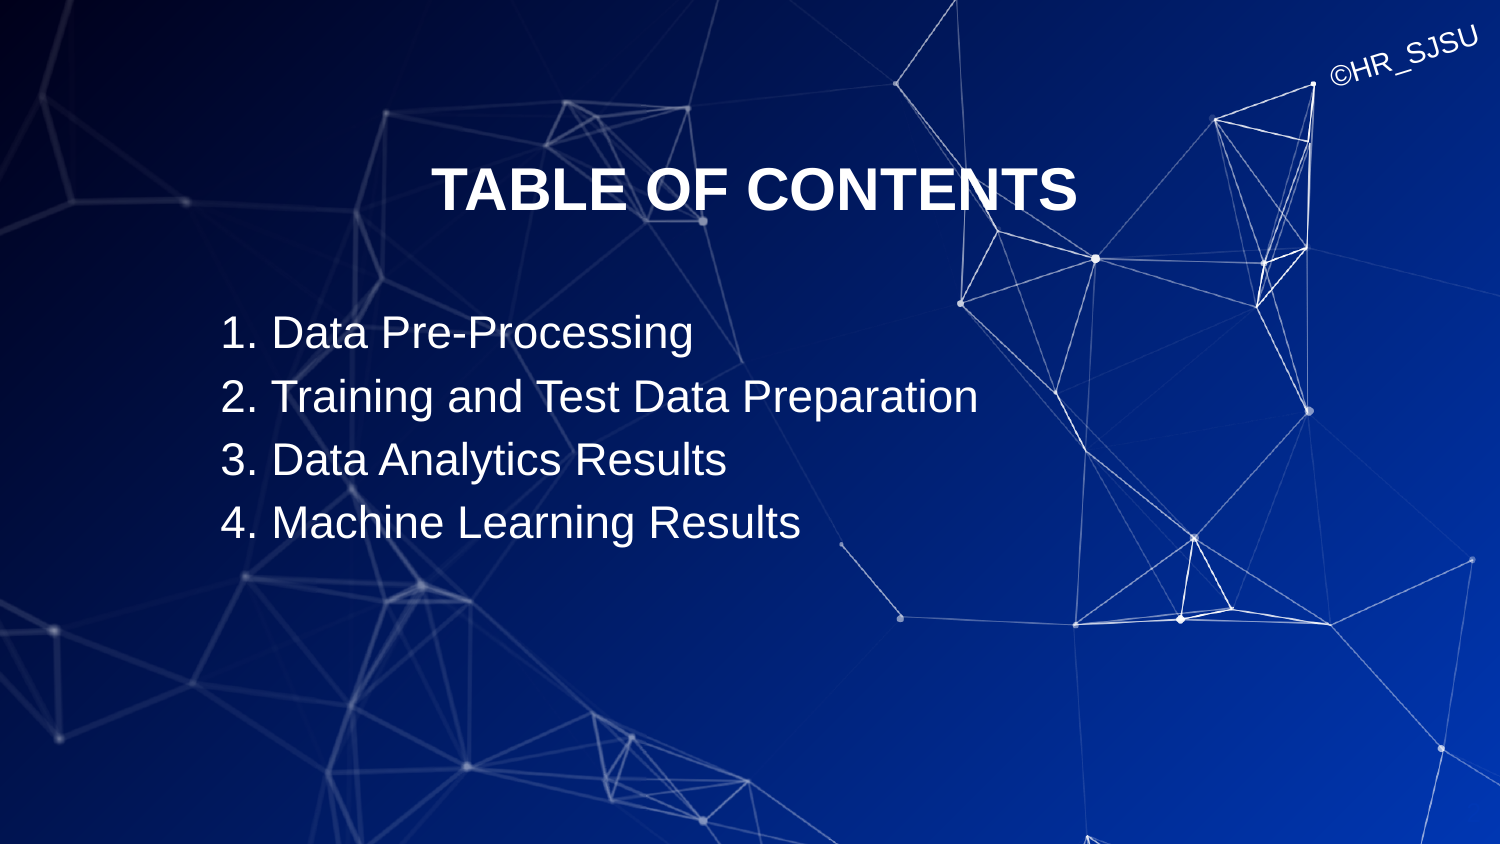

# TABLE OF CONTENTS
1. Data Pre-Processing
2. Training and Test Data Preparation
3. Data Analytics Results
4. Machine Learning Results

2